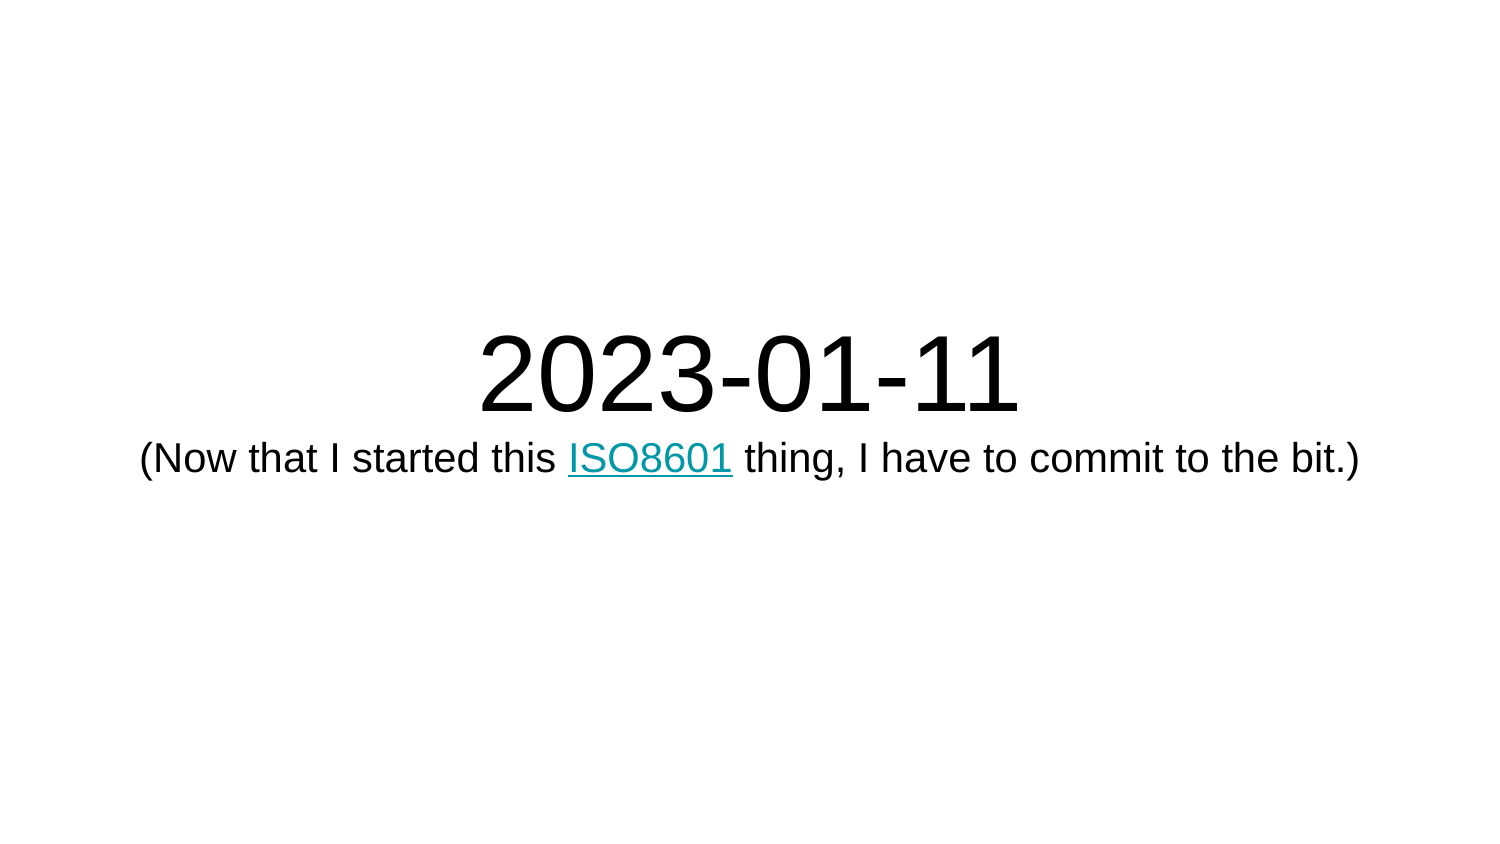

# 2023-01-11
(Now that I started this ISO8601 thing, I have to commit to the bit.)